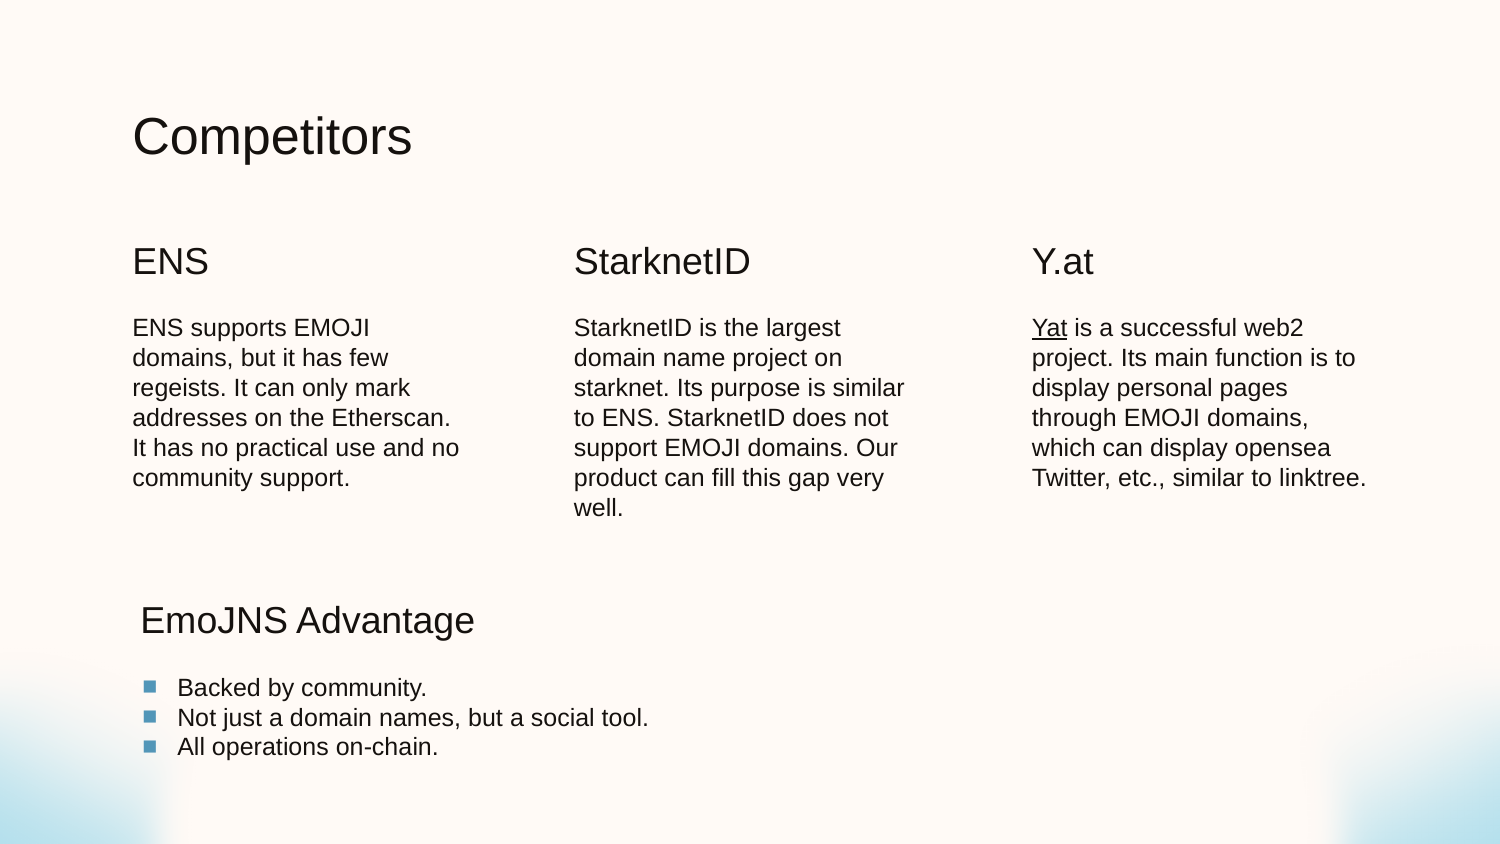

# Competitors
ENS
StarknetID
Y.at
ENS supports EMOJI domains, but it has few regeists. It can only mark addresses on the Etherscan. It has no practical use and no community support.
StarknetID is the largest domain name project on starknet. Its purpose is similar to ENS. StarknetID does not support EMOJI domains. Our product can fill this gap very well.
Yat is a successful web2 project. Its main function is to display personal pages through EMOJI domains, which can display opensea Twitter, etc., similar to linktree.

EmoJNS Advantage
Backed by community.
Not just a domain names, but a social tool.
All operations on-chain.